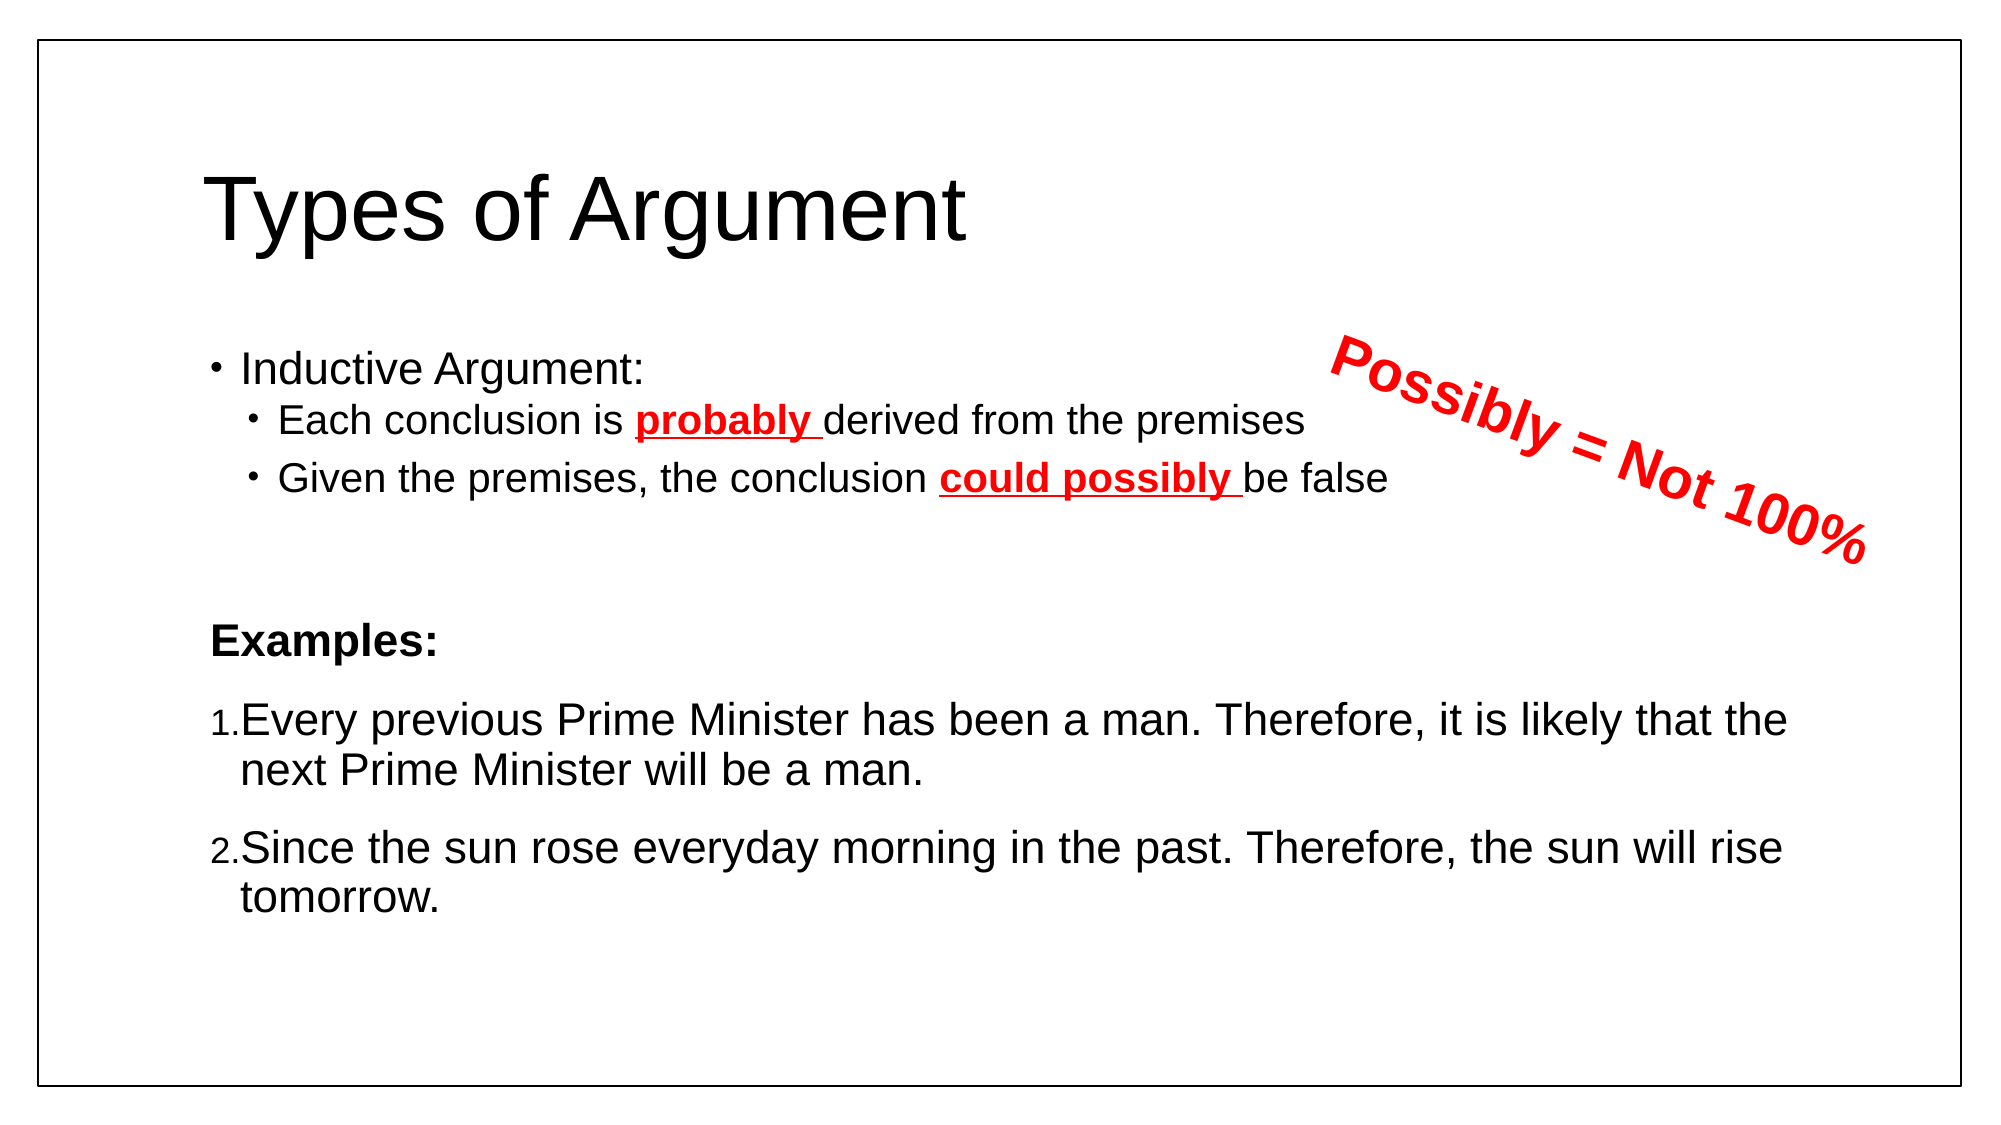

# Types of Argument
Inductive Argument:
Each conclusion is probably derived from the premises
Given the premises, the conclusion could possibly be false

Examples:
Every previous Prime Minister has been a man. Therefore, it is likely that the next Prime Minister will be a man.
Since the sun rose everyday morning in the past. Therefore, the sun will rise tomorrow.

Possibly = Not 100%